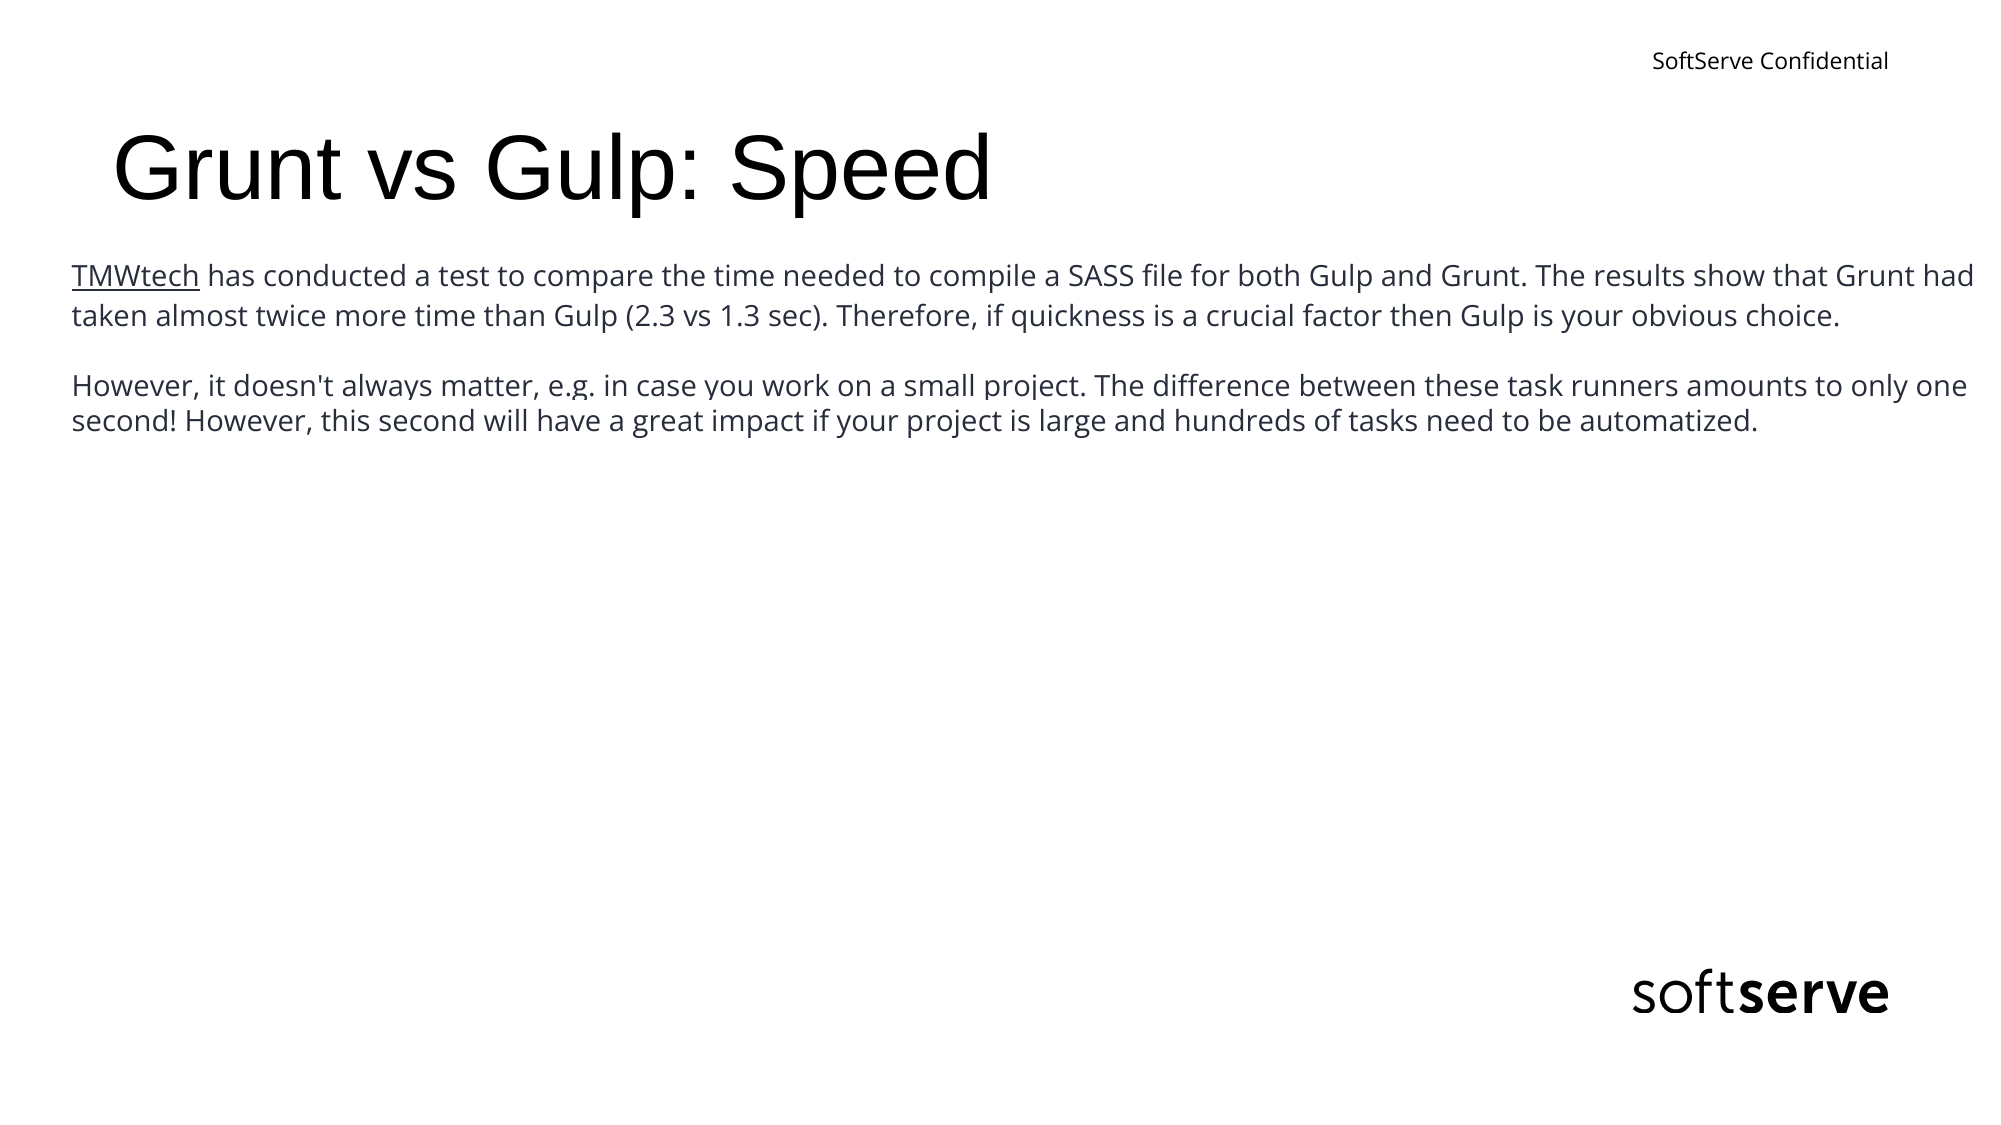

# Grunt vs Gulp: Speed
TMWtech has conducted a test to compare the time needed to compile a SASS file for both Gulp and Grunt. The results show that Grunt had taken almost twice more time than Gulp (2.3 vs 1.3 sec). Therefore, if quickness is a crucial factor then Gulp is your obvious choice.

However, it doesn't always matter, e.g. in case you work on a small project. The difference between these task runners amounts to only one second! However, this second will have a great impact if your project is large and hundreds of tasks need to be automatized.